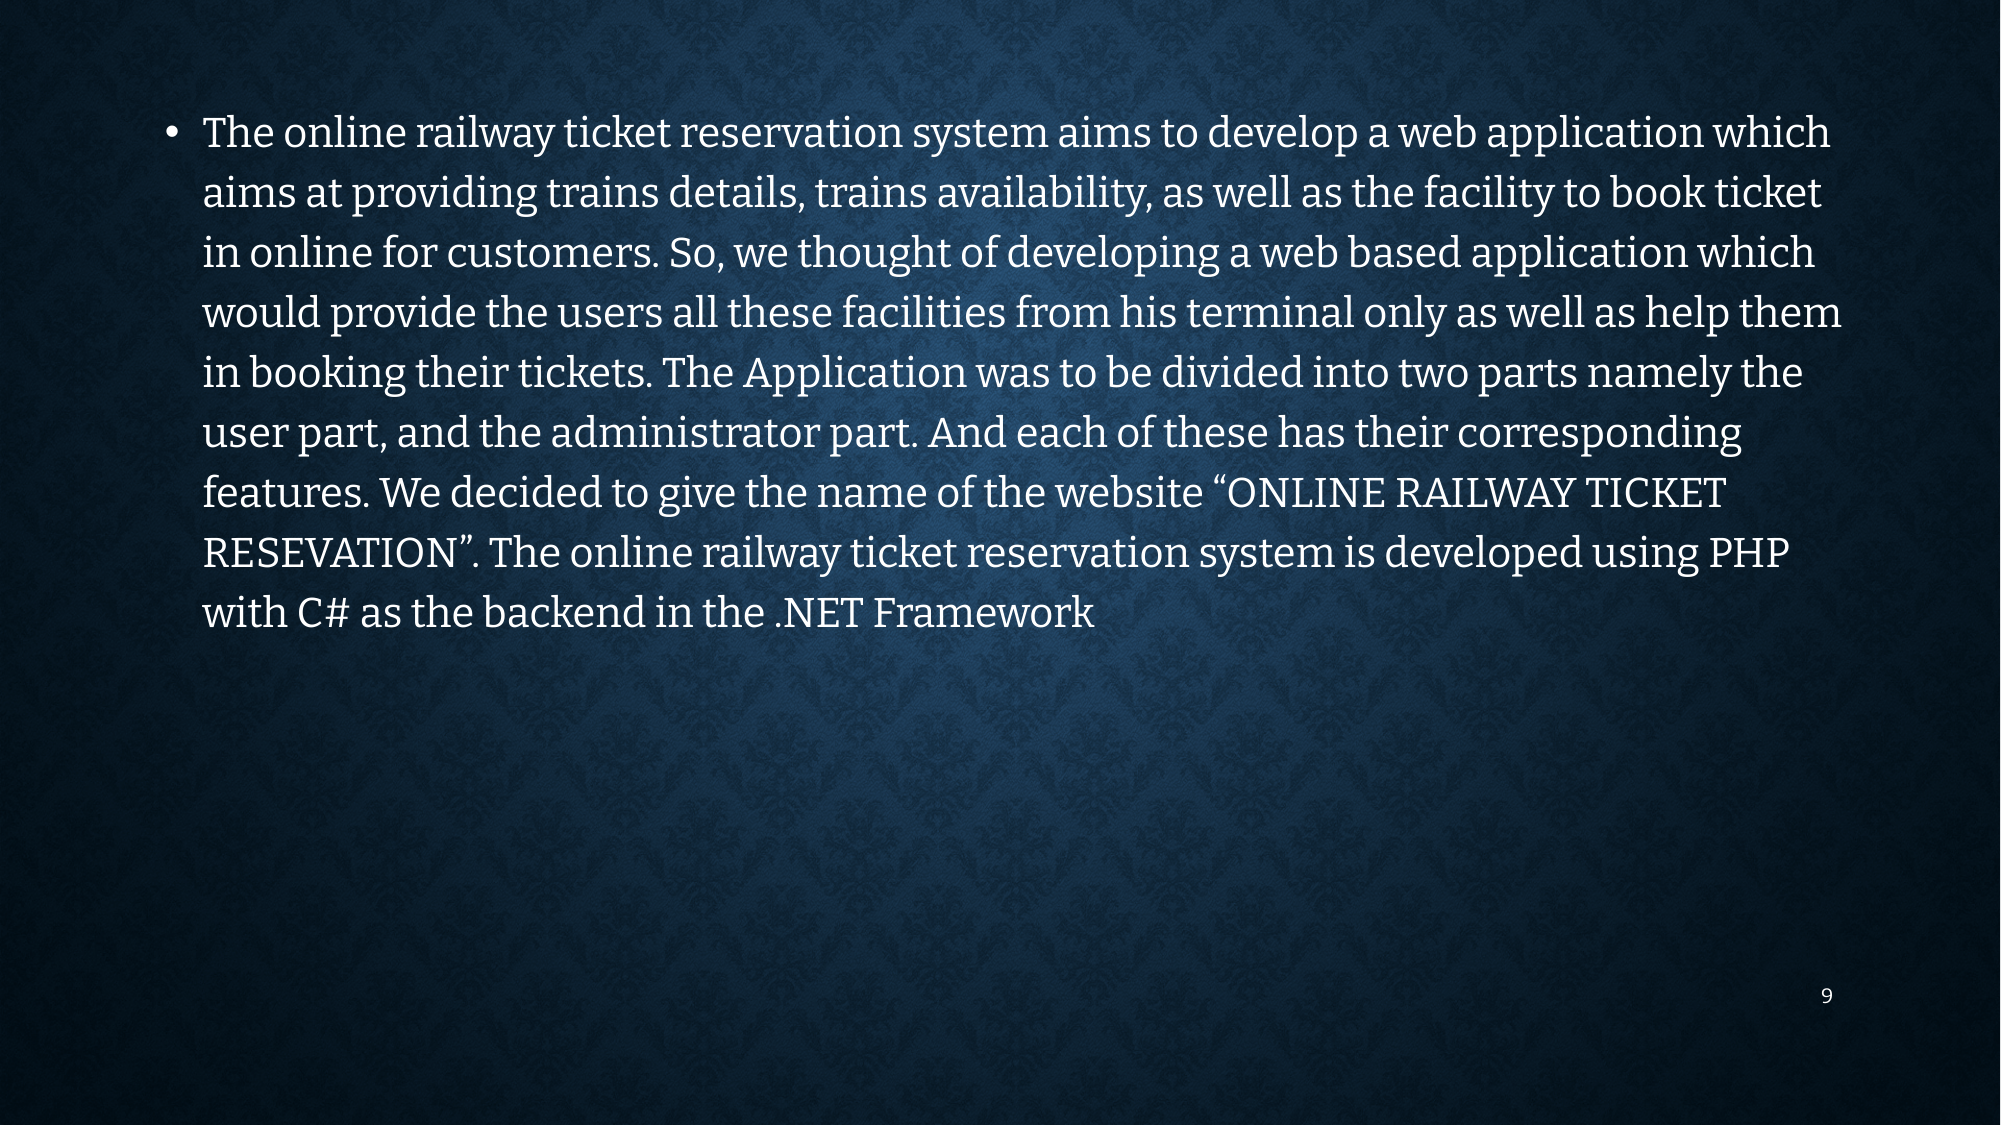

The online railway ticket reservation system aims to develop a web application which aims at providing trains details, trains availability, as well as the facility to book ticket in online for customers. So, we thought of developing a web based application which would provide the users all these facilities from his terminal only as well as help them in booking their tickets. The Application was to be divided into two parts namely the user part, and the administrator part. And each of these has their corresponding features. We decided to give the name of the website “ONLINE RAILWAY TICKET RESEVATION”. The online railway ticket reservation system is developed using PHP with C# as the backend in the .NET Framework

9